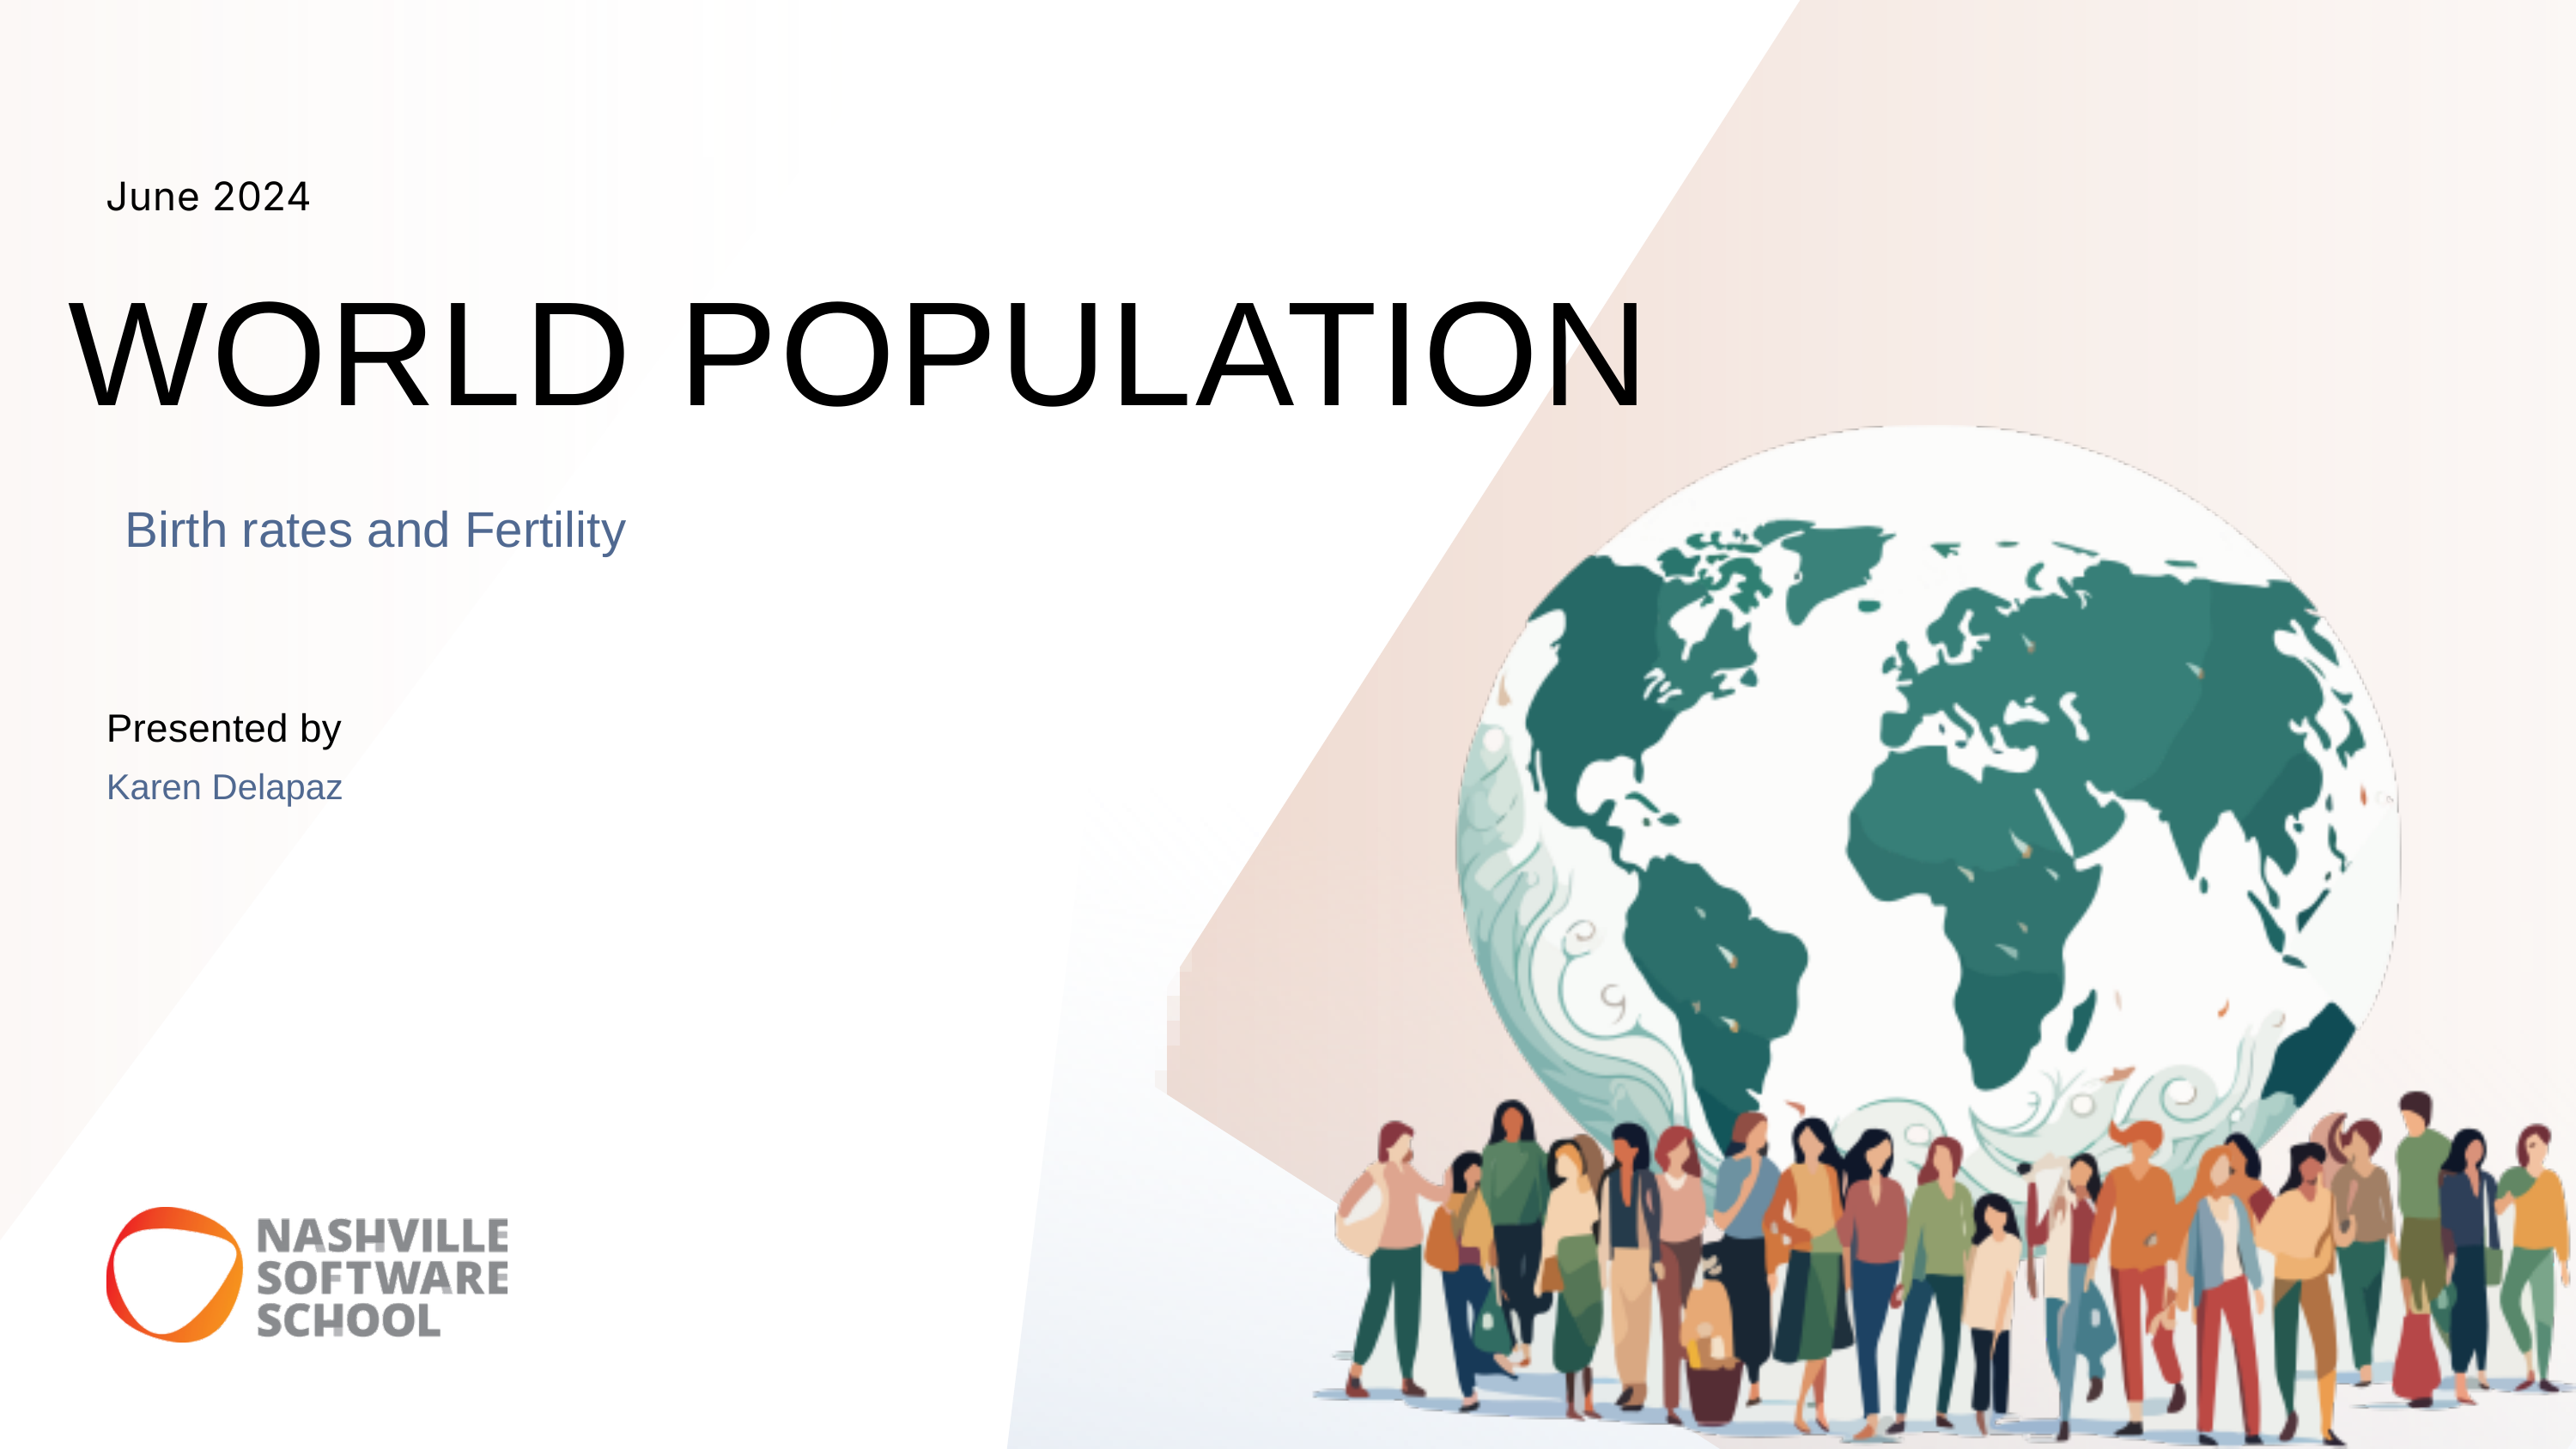

June 2024
WORLD POPULATION
    Birth rates and Fertility

Presented by
Karen Delapaz